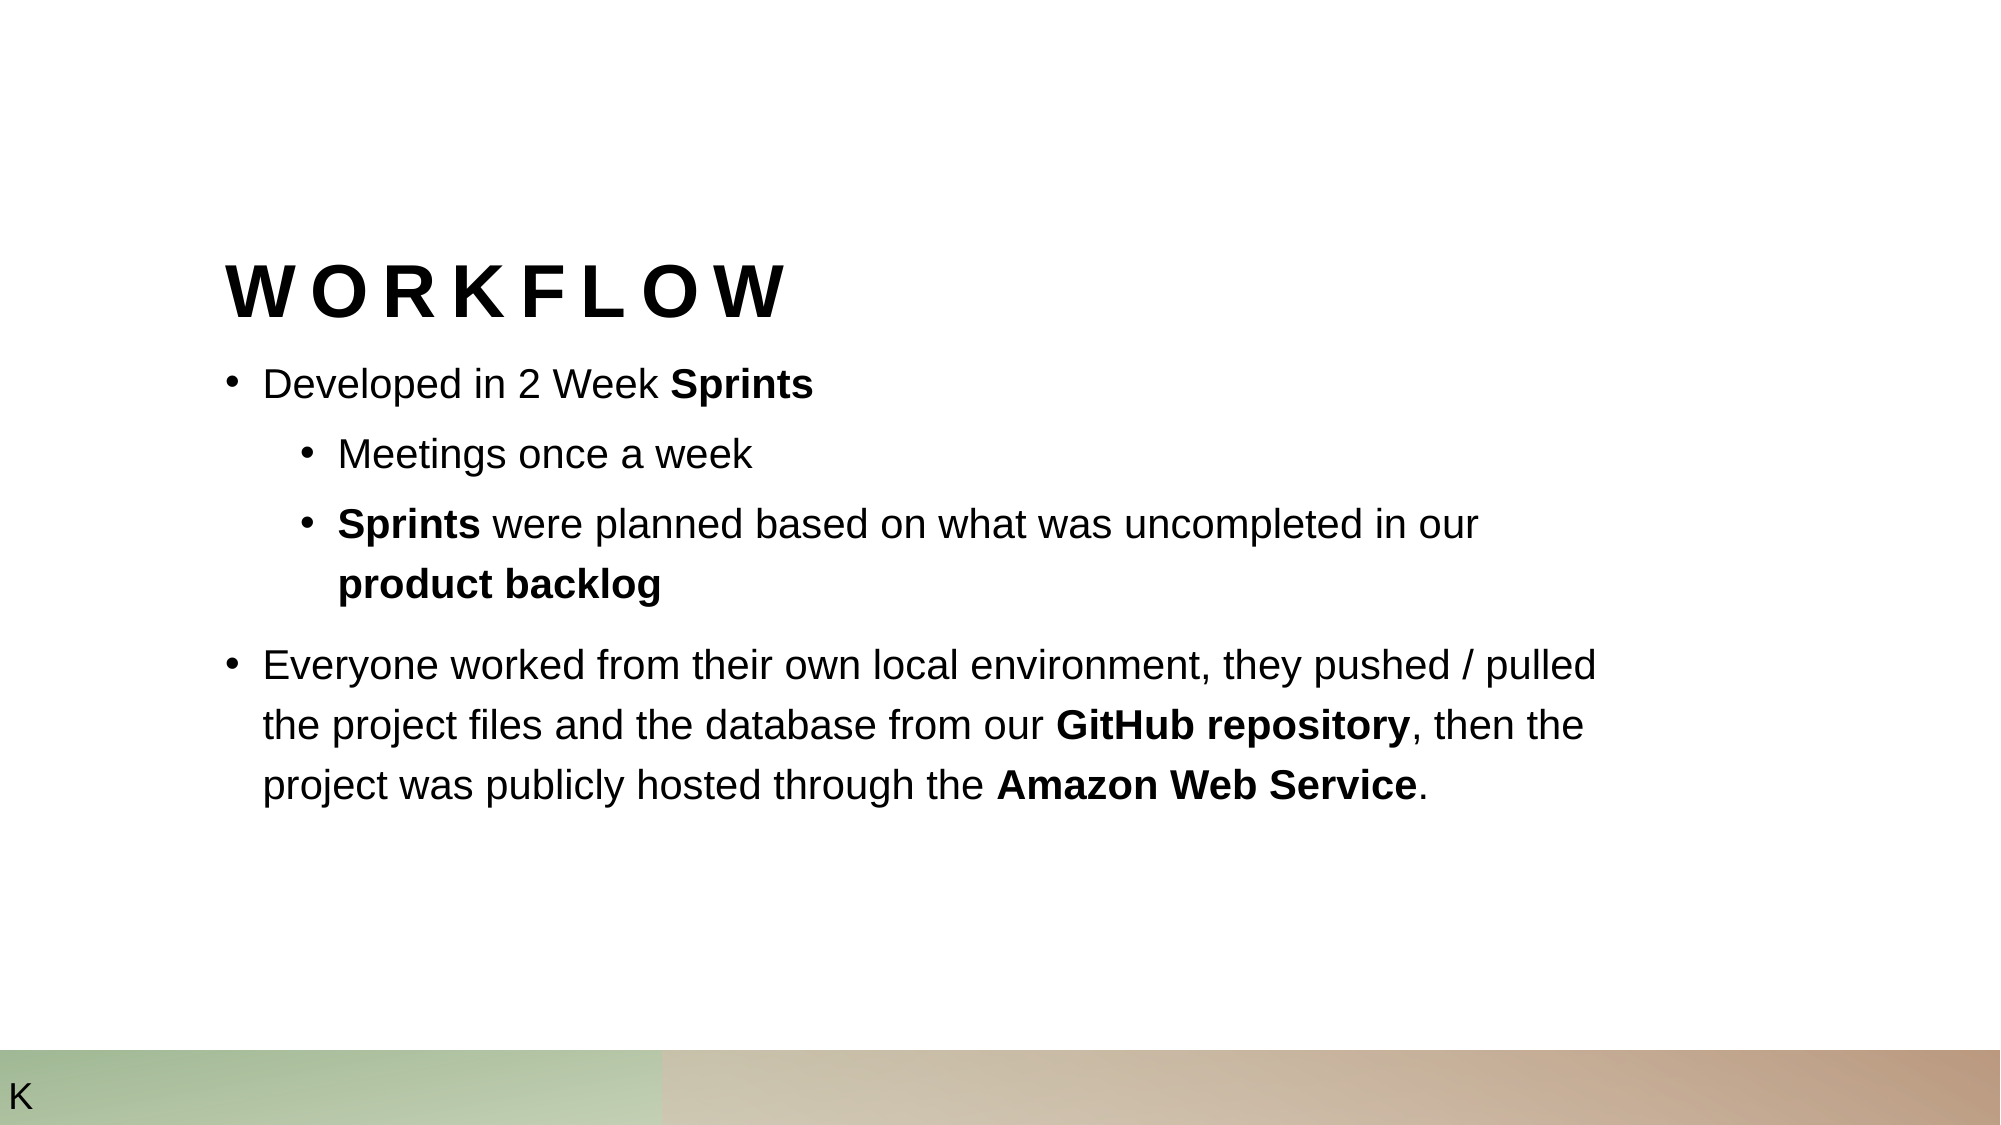

# Workflow
Developed in 2 Week Sprints
Meetings once a week
Sprints were planned based on what was uncompleted in our product backlog
Everyone worked from their own local environment, they pushed / pulled the project files and the database from our GitHub repository, then the project was publicly hosted through the Amazon Web Service.

K